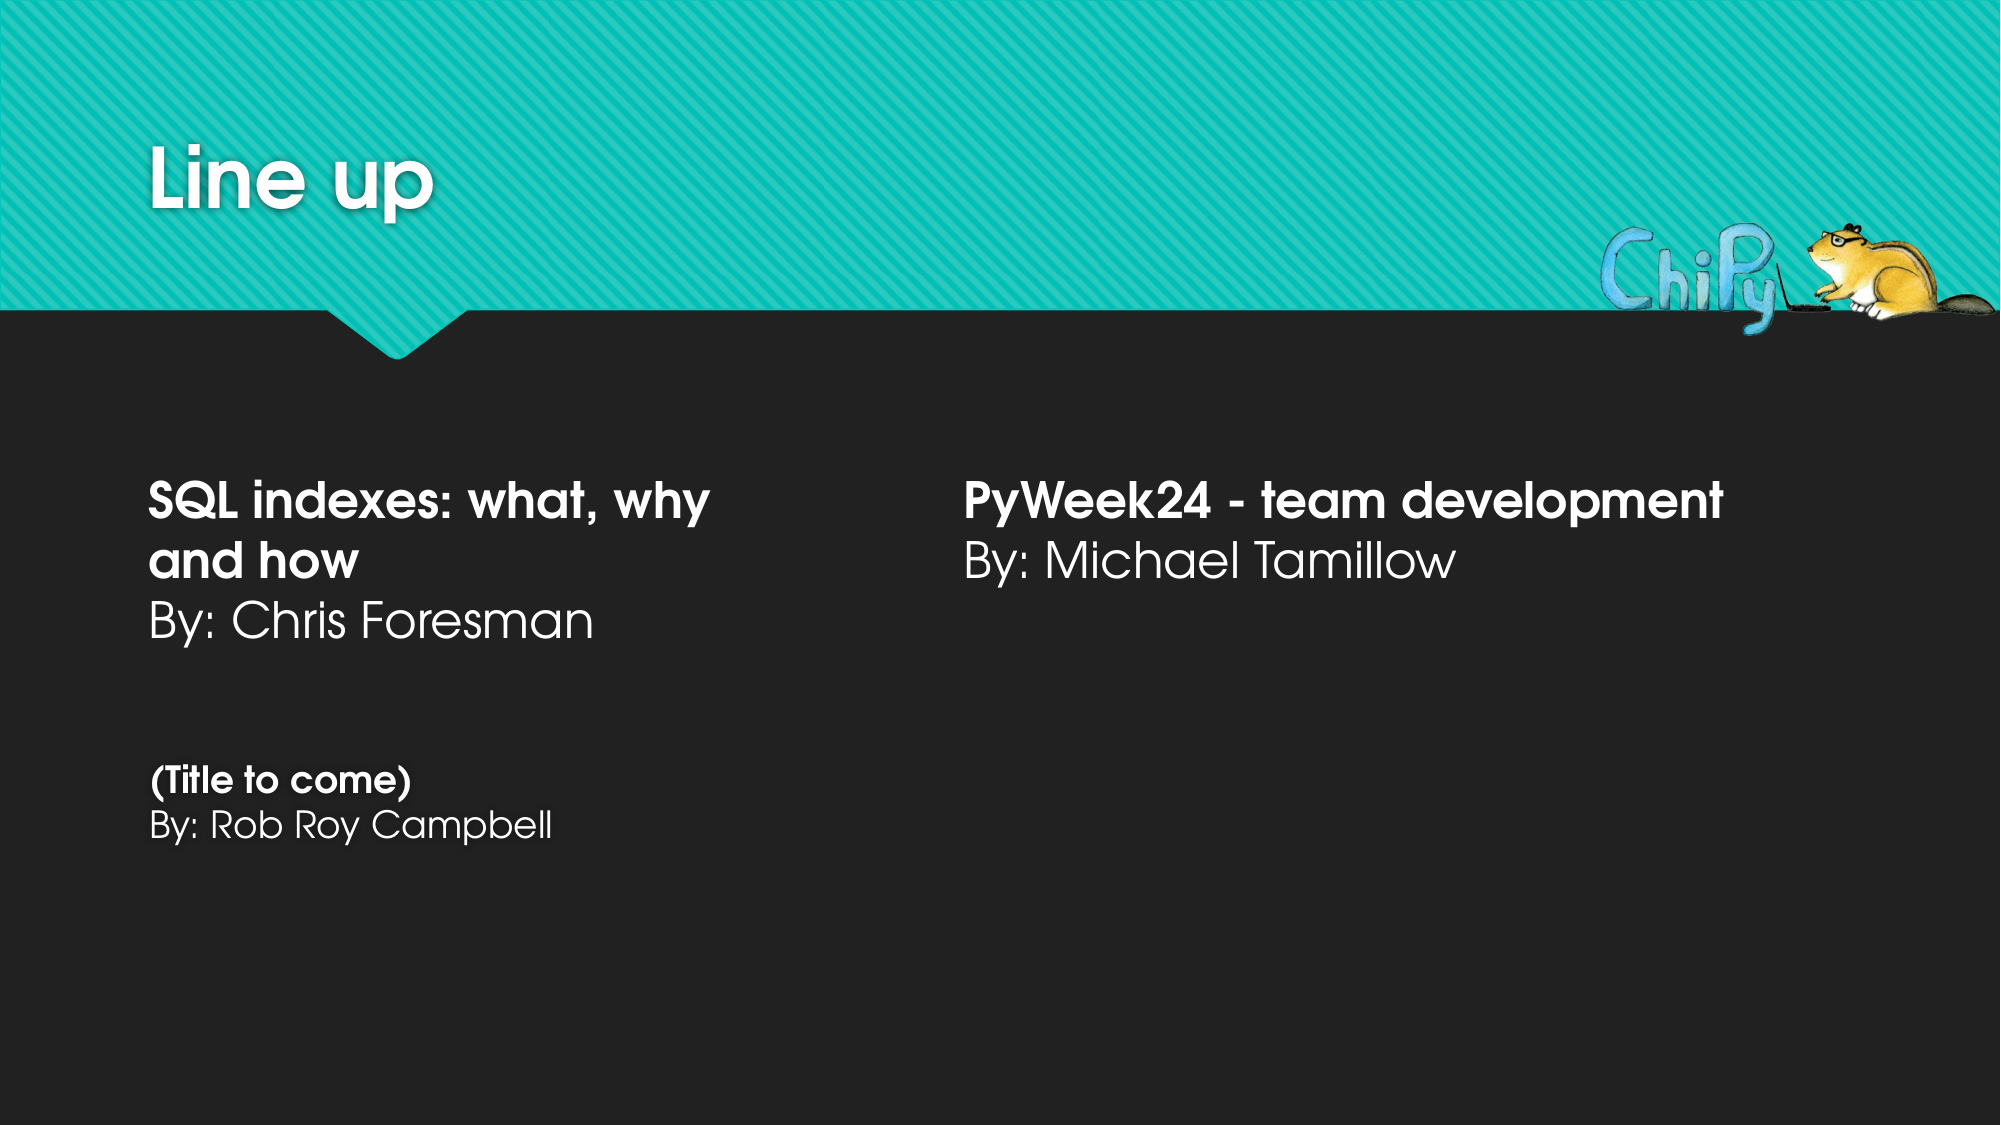

# Line up
SQL indexes: what, why and how
By: Chris Foresman
PyWeek24 - team development
By: Michael Tamillow

(Title to come)
By: Rob Roy Campbell